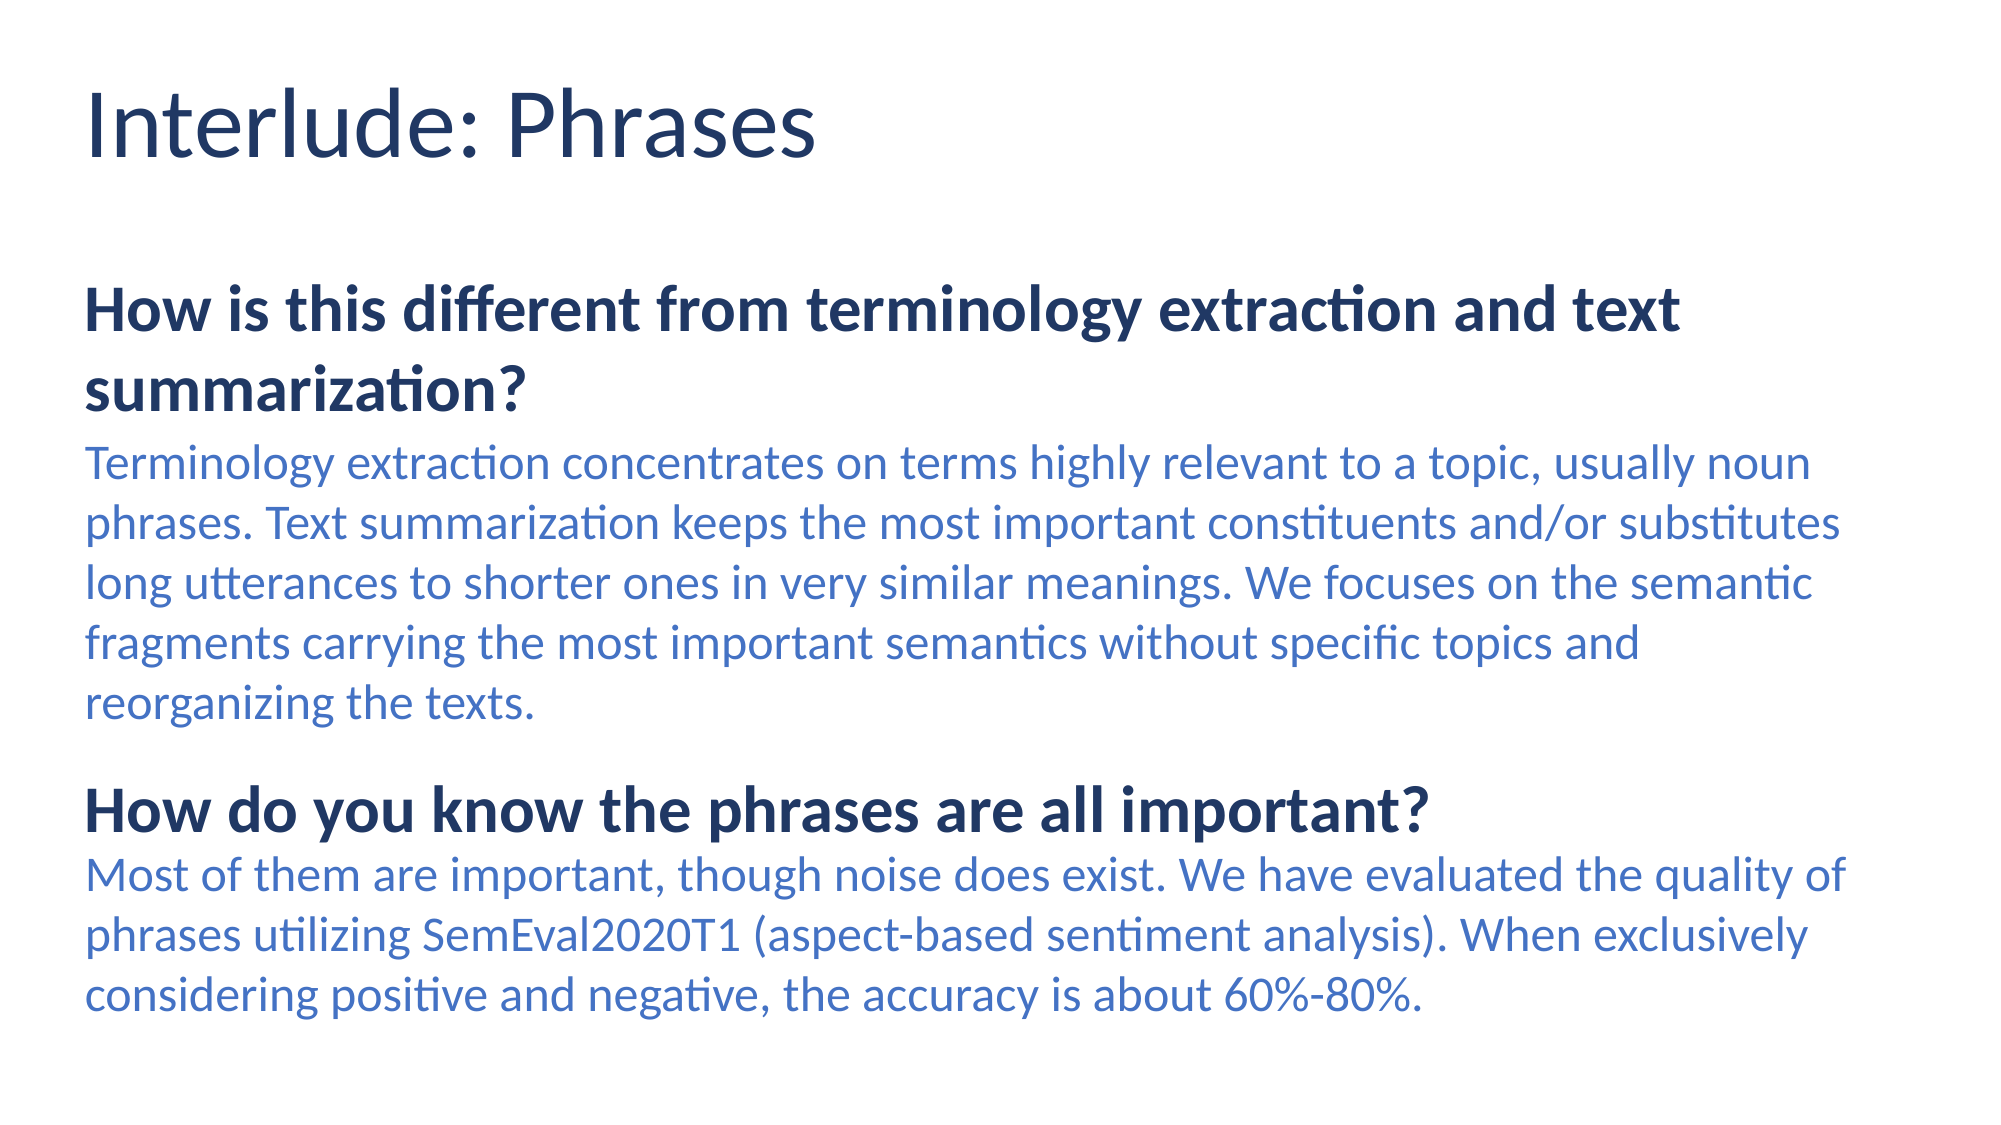

Interlude: Phrases
How is this different from terminology extraction and text summarization?
Terminology extraction concentrates on terms highly relevant to a topic, usually noun phrases. Text summarization keeps the most important constituents and/or substitutes long utterances to shorter ones in very similar meanings. We focuses on the semantic fragments carrying the most important semantics without specific topics and reorganizing the texts.
How do you know the phrases are all important?
Most of them are important, though noise does exist. We have evaluated the quality of phrases utilizing SemEval2020T1 (aspect-based sentiment analysis). When exclusively considering positive and negative, the accuracy is about 60%-80%.